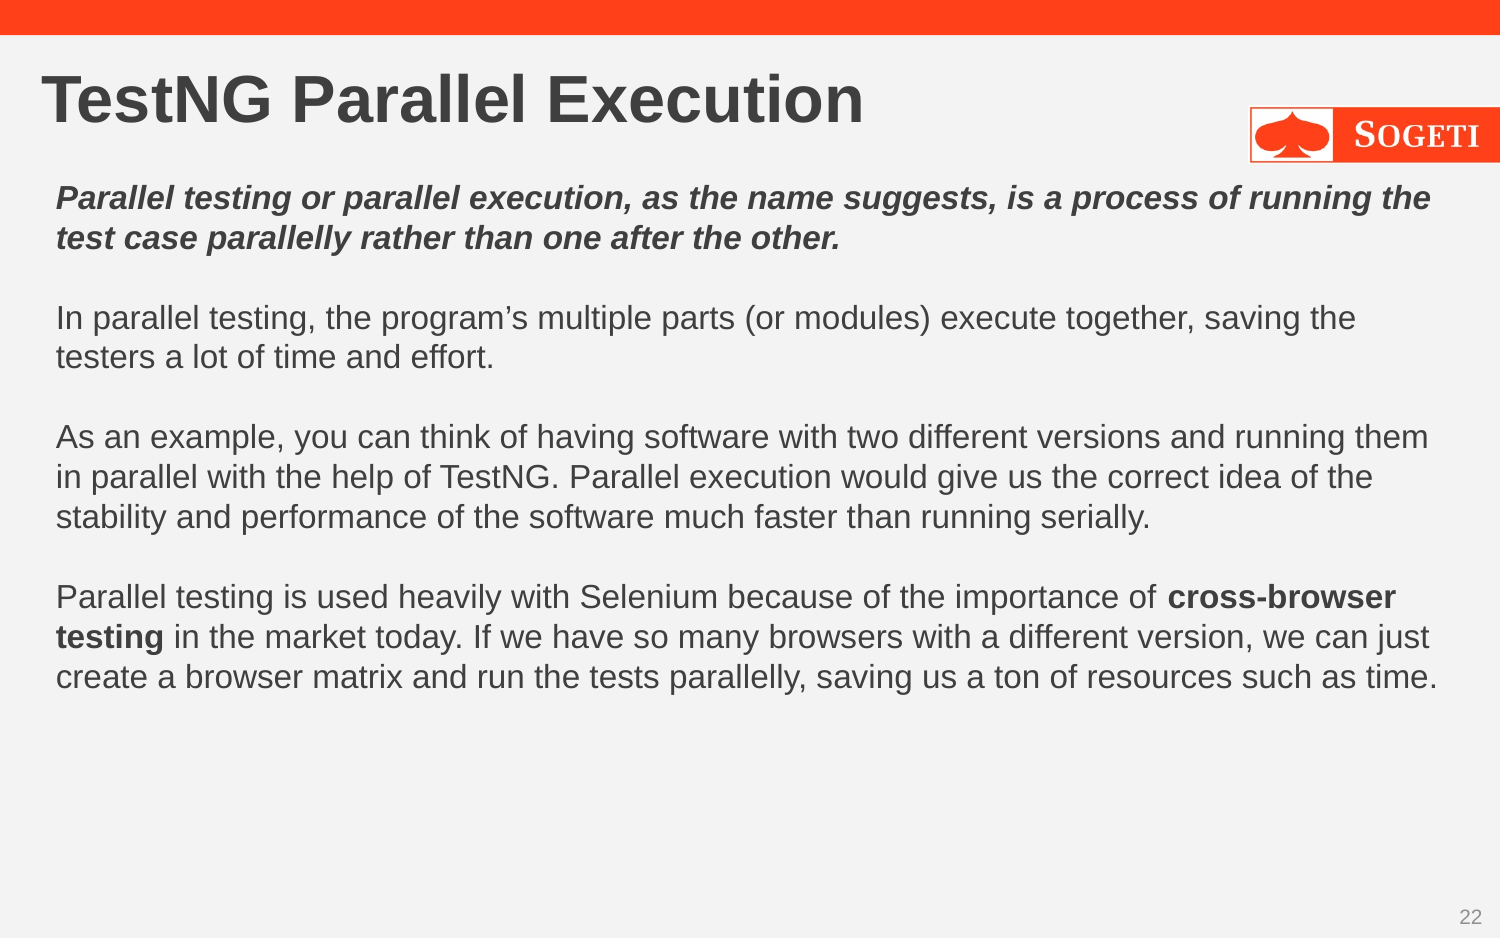

# TestNG Parallel Execution
Parallel testing or parallel execution, as the name suggests, is a process of running the test case parallelly rather than one after the other.

In parallel testing, the program’s multiple parts (or modules) execute together, saving the testers a lot of time and effort.

As an example, you can think of having software with two different versions and running them in parallel with the help of TestNG. Parallel execution would give us the correct idea of the stability and performance of the software much faster than running serially.

Parallel testing is used heavily with Selenium because of the importance of cross-browser testing in the market today. If we have so many browsers with a different version, we can just create a browser matrix and run the tests parallelly, saving us a ton of resources such as time.
22